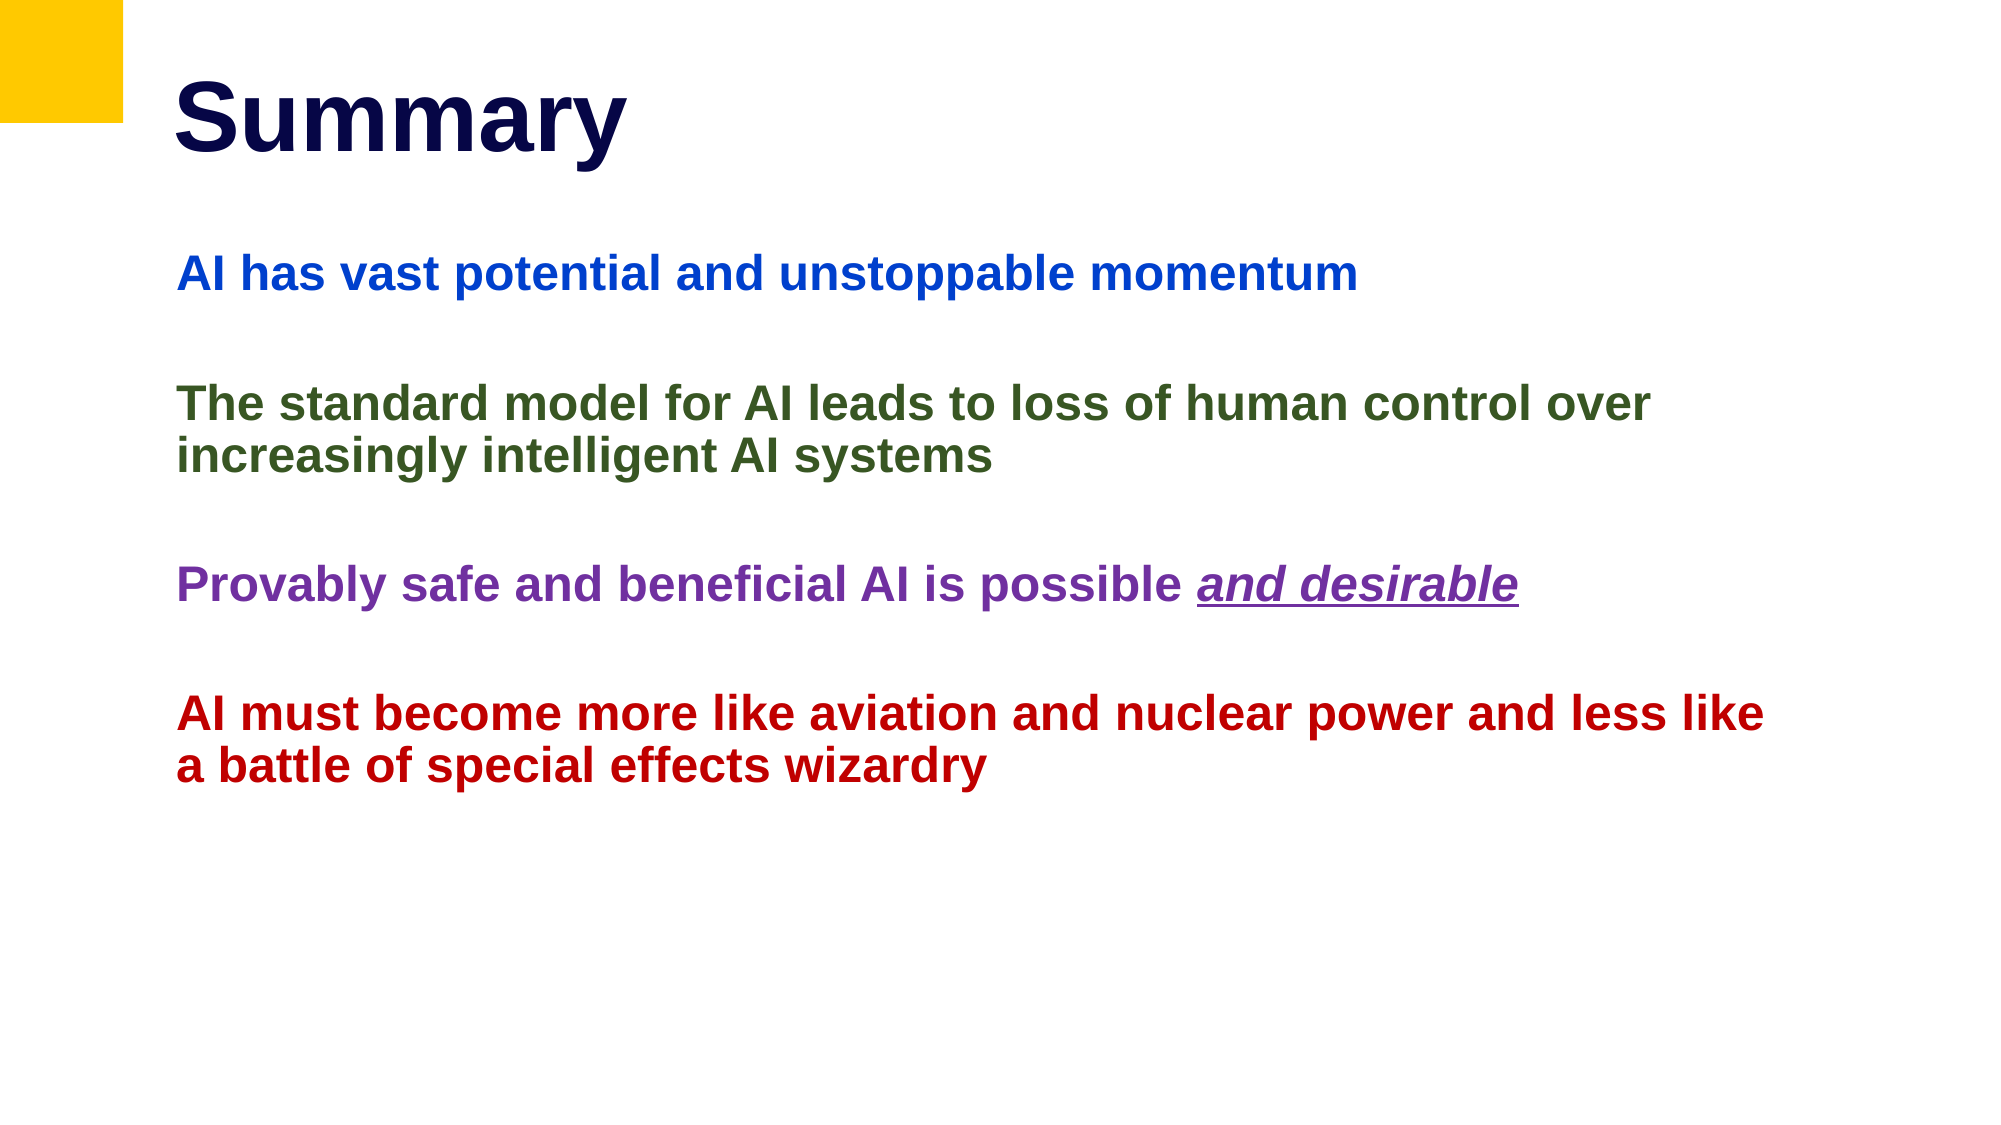

# Summary
AI has vast potential and unstoppable momentum

The standard model for AI leads to loss of human control over increasingly intelligent AI systems

Provably safe and beneficial AI is possible and desirable

AI must become more like aviation and nuclear power and less like a battle of special effects wizardry